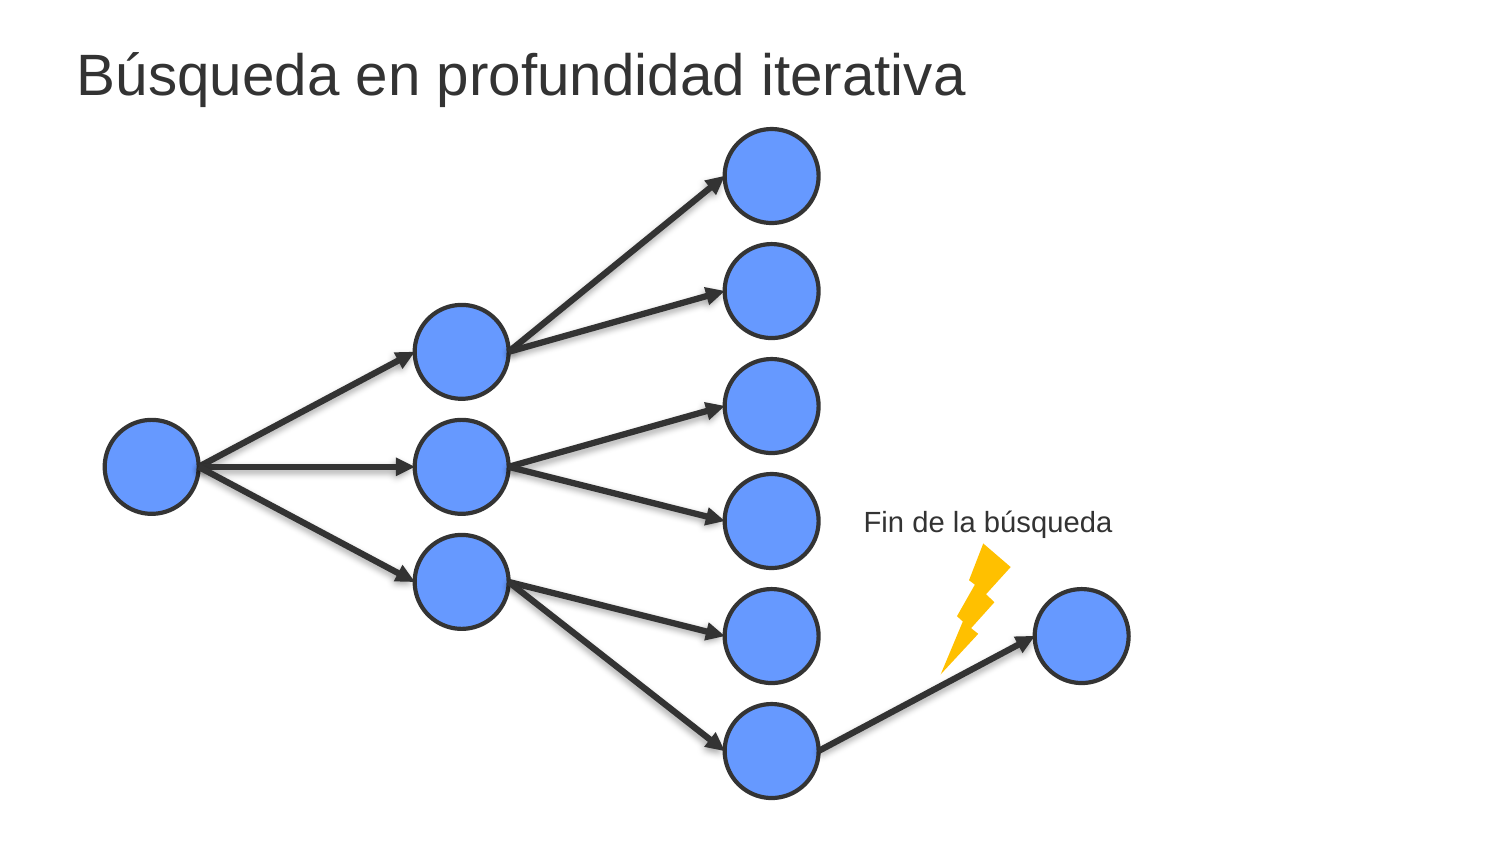

Búsqueda en profundidad iterativa

Fin de la búsqueda